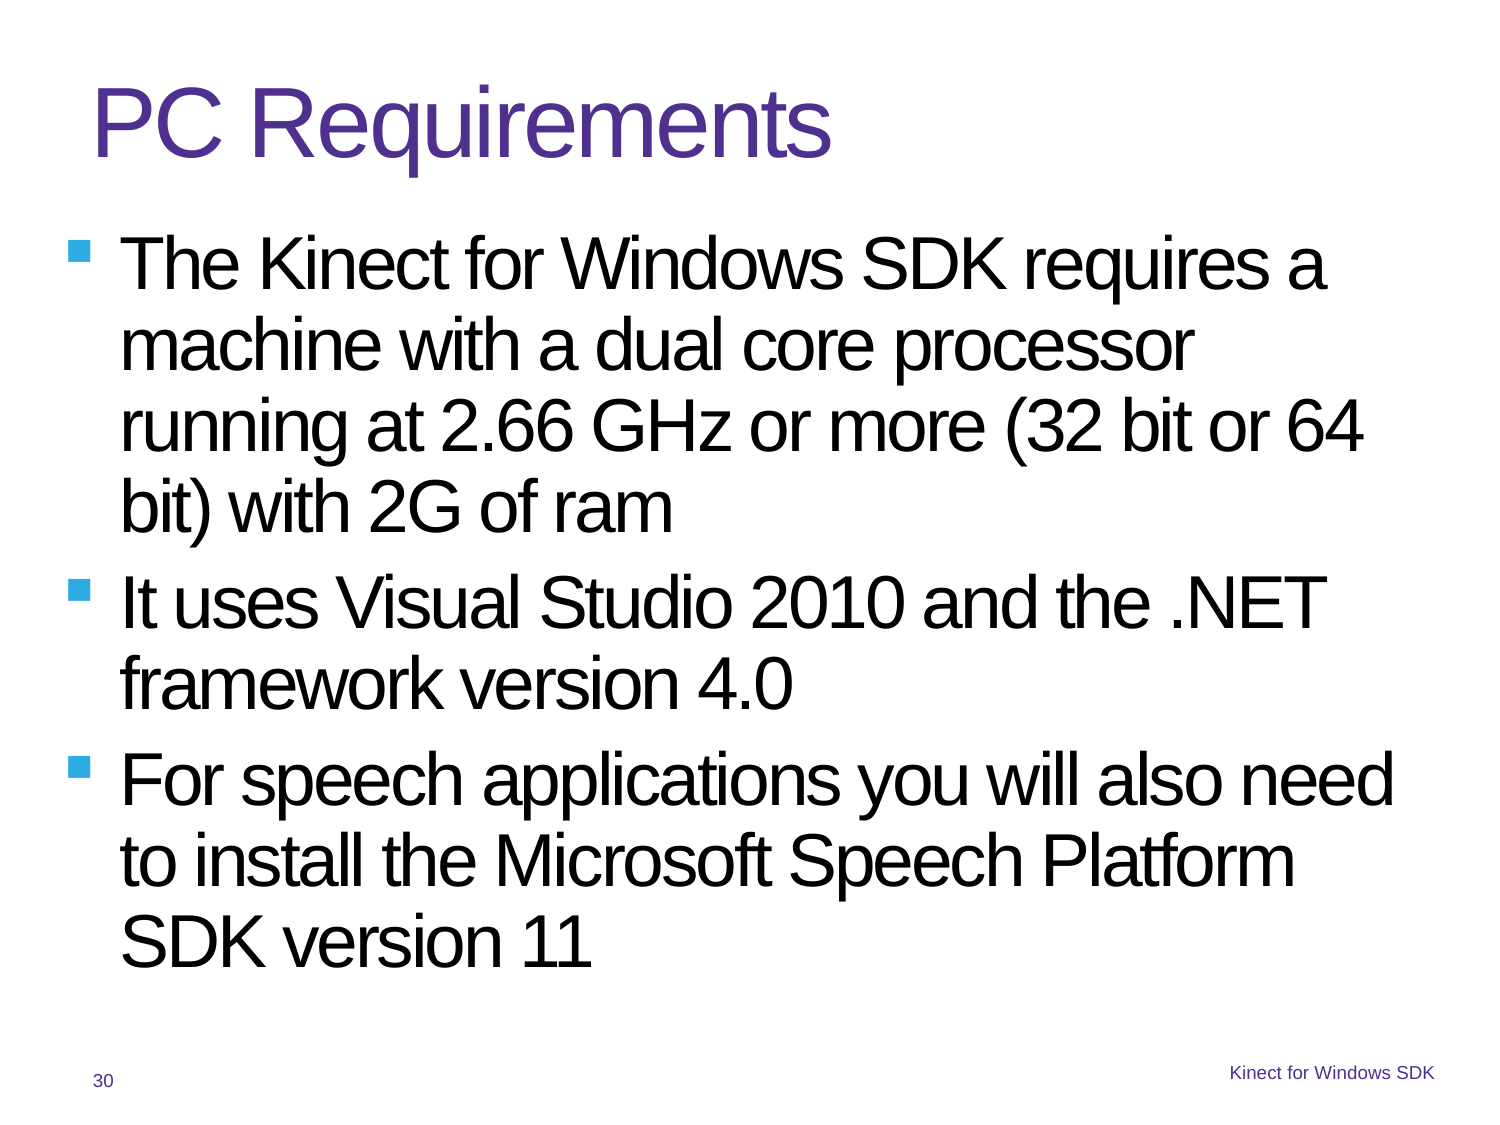

# PC Requirements
The Kinect for Windows SDK requires a machine with a dual core processor running at 2.66 GHz or more (32 bit or 64 bit) with 2G of ram
It uses Visual Studio 2010 and the .NET framework version 4.0
For speech applications you will also need to install the Microsoft Speech Platform SDK version 11
30